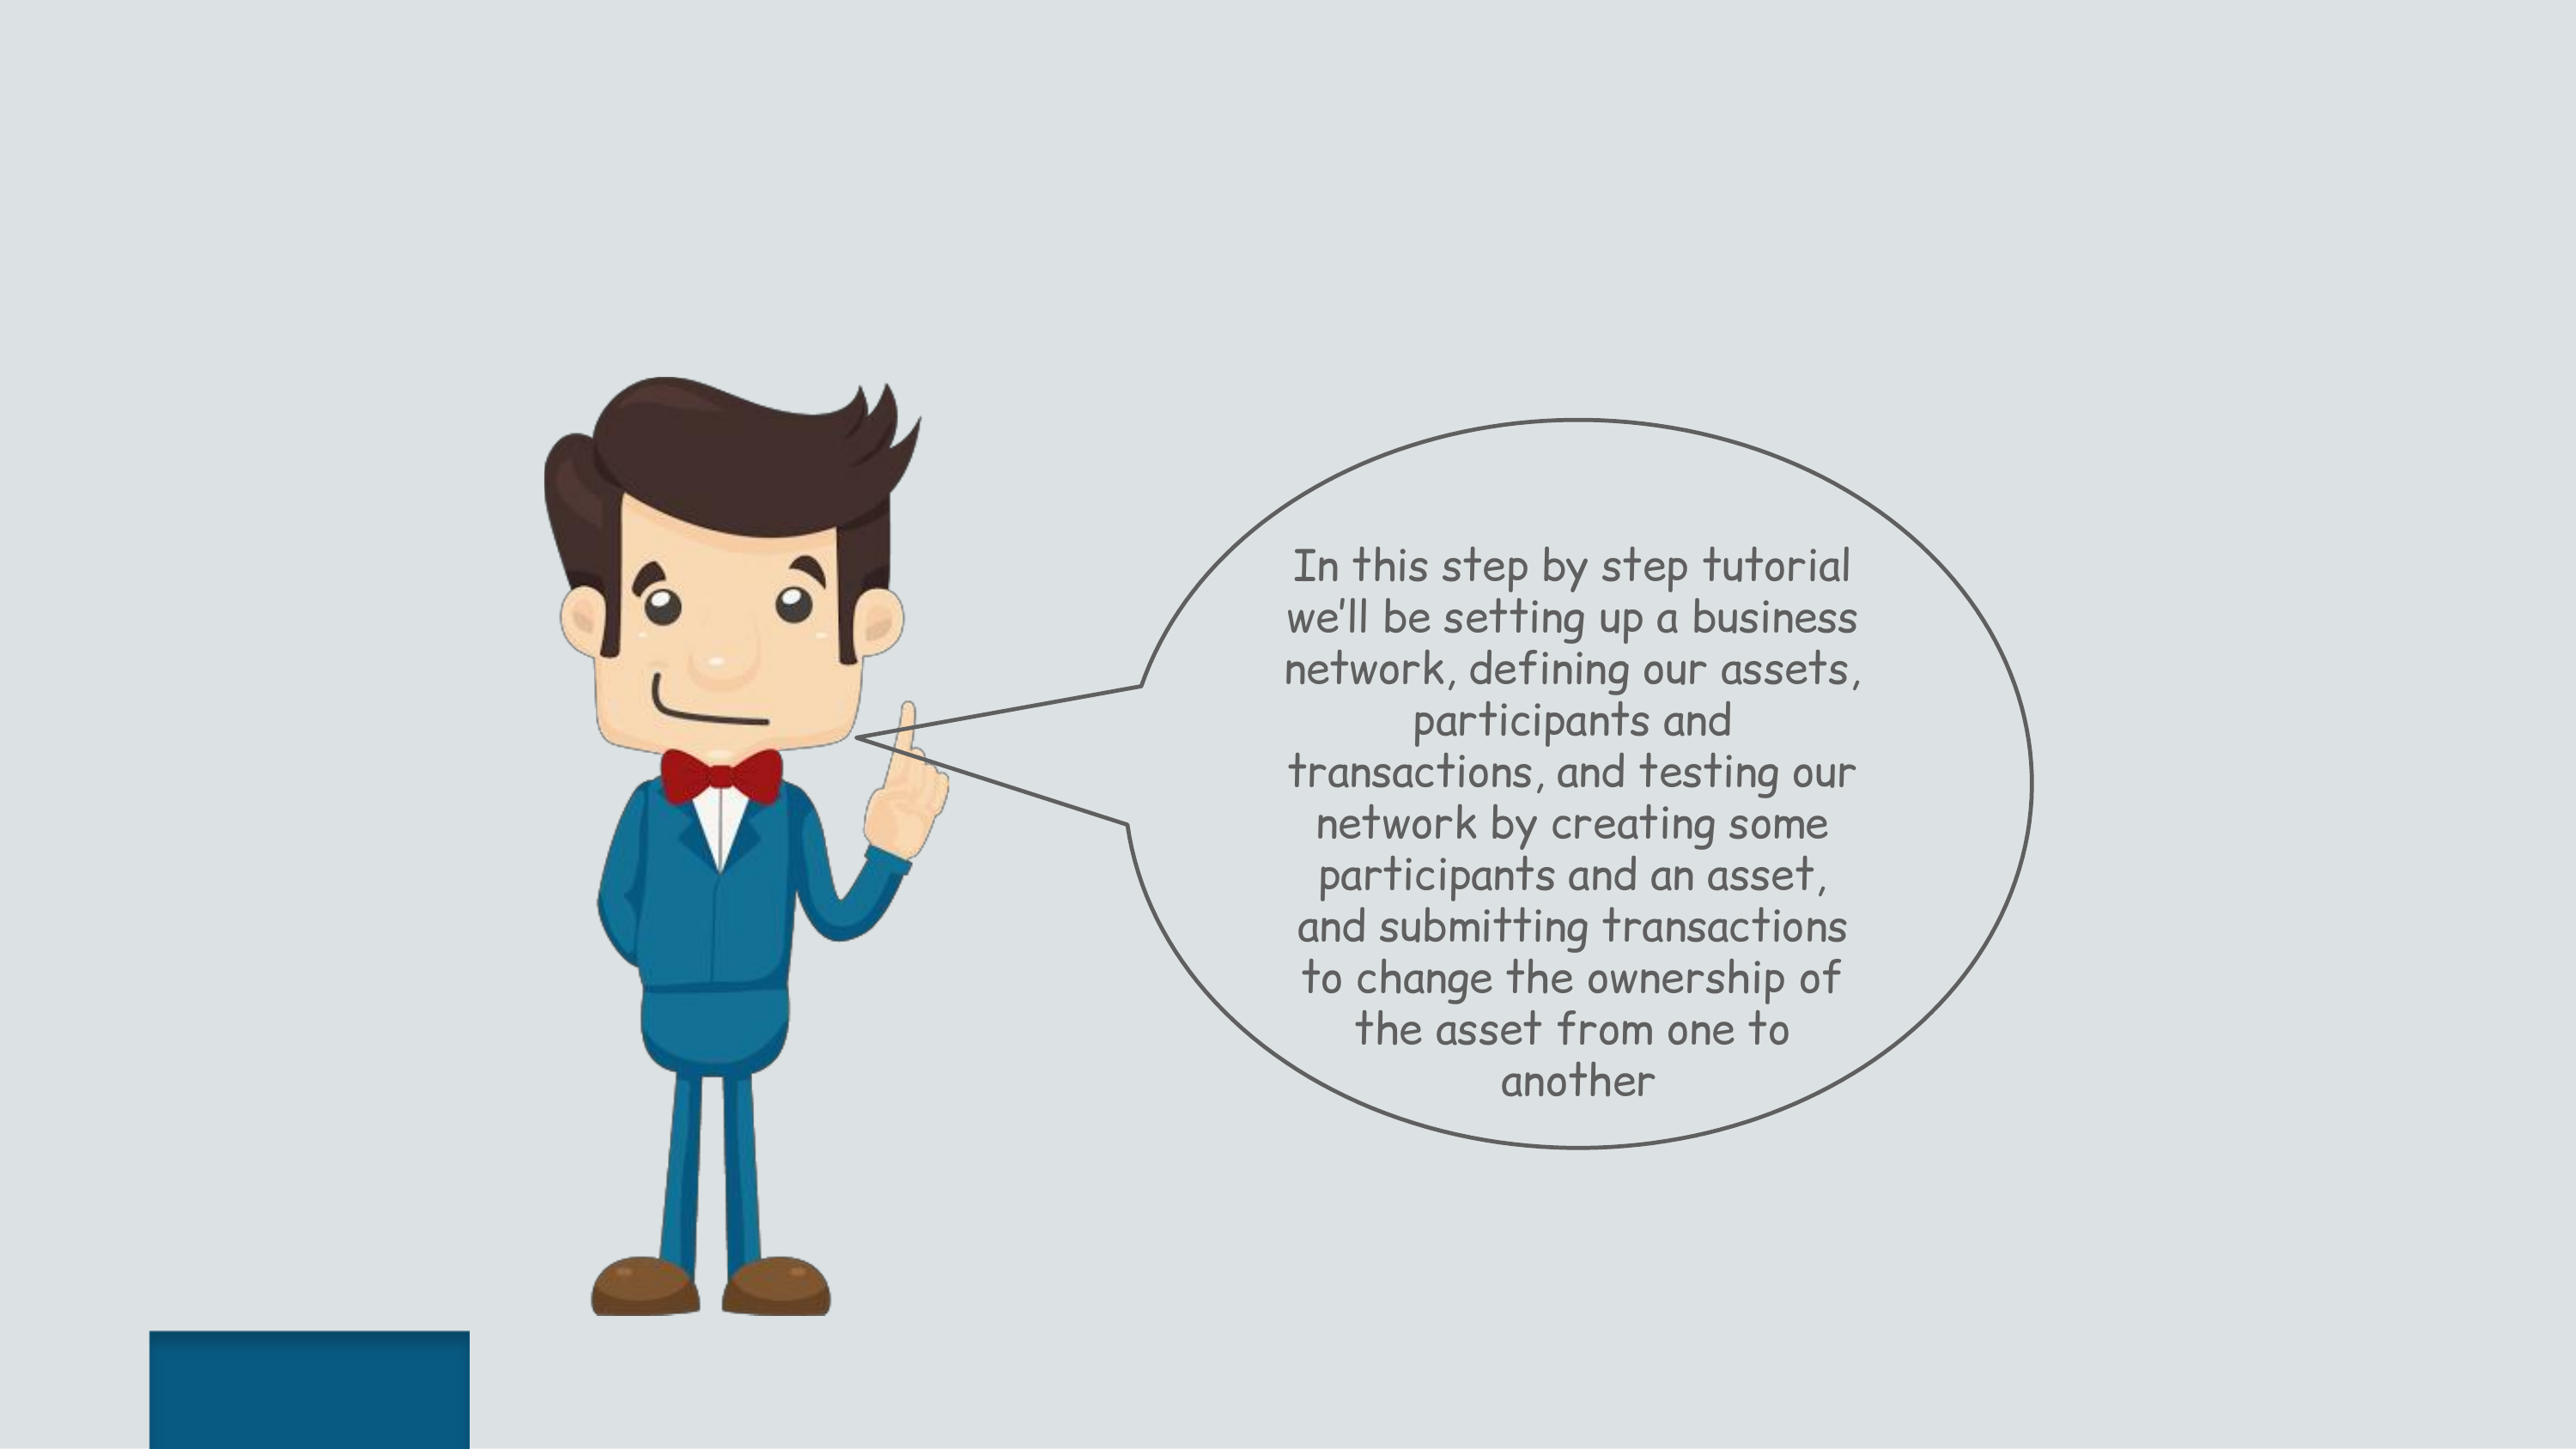

In this step by step tutorial  we’ll be setting up a business  network, defining our assets,  participants and  transactions, and testing our  network by creating some  participants and an asset,  and submitting transactions  to change the ownership of  the asset from one to  another